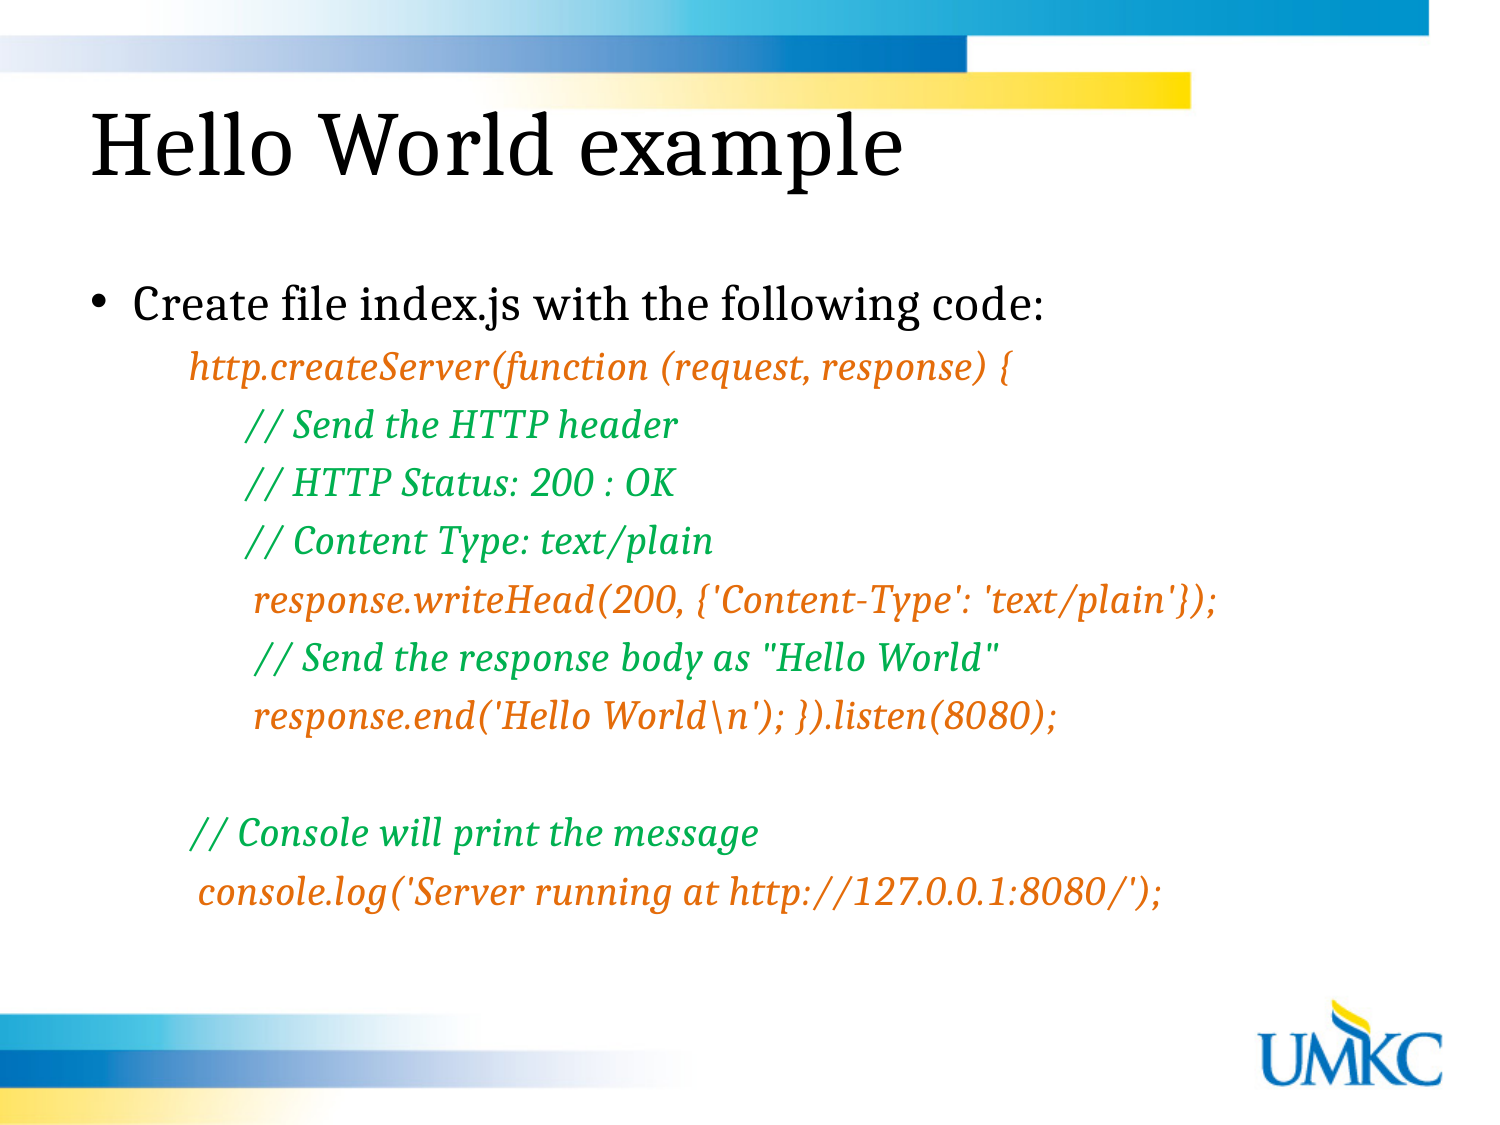

# Hello World example
Create file index.js with the following code:
http.createServer(function (request, response) {
      // Send the HTTP header
      // HTTP Status: 200 : OK
      // Content Type: text/plain
       response.writeHead(200, {'Content-Type': 'text/plain'});
       // Send the response body as "Hello World"
       response.end('Hello World\n'); }).listen(8080);

// Console will print the message
 console.log('Server running at http://127.0.0.1:8080/');